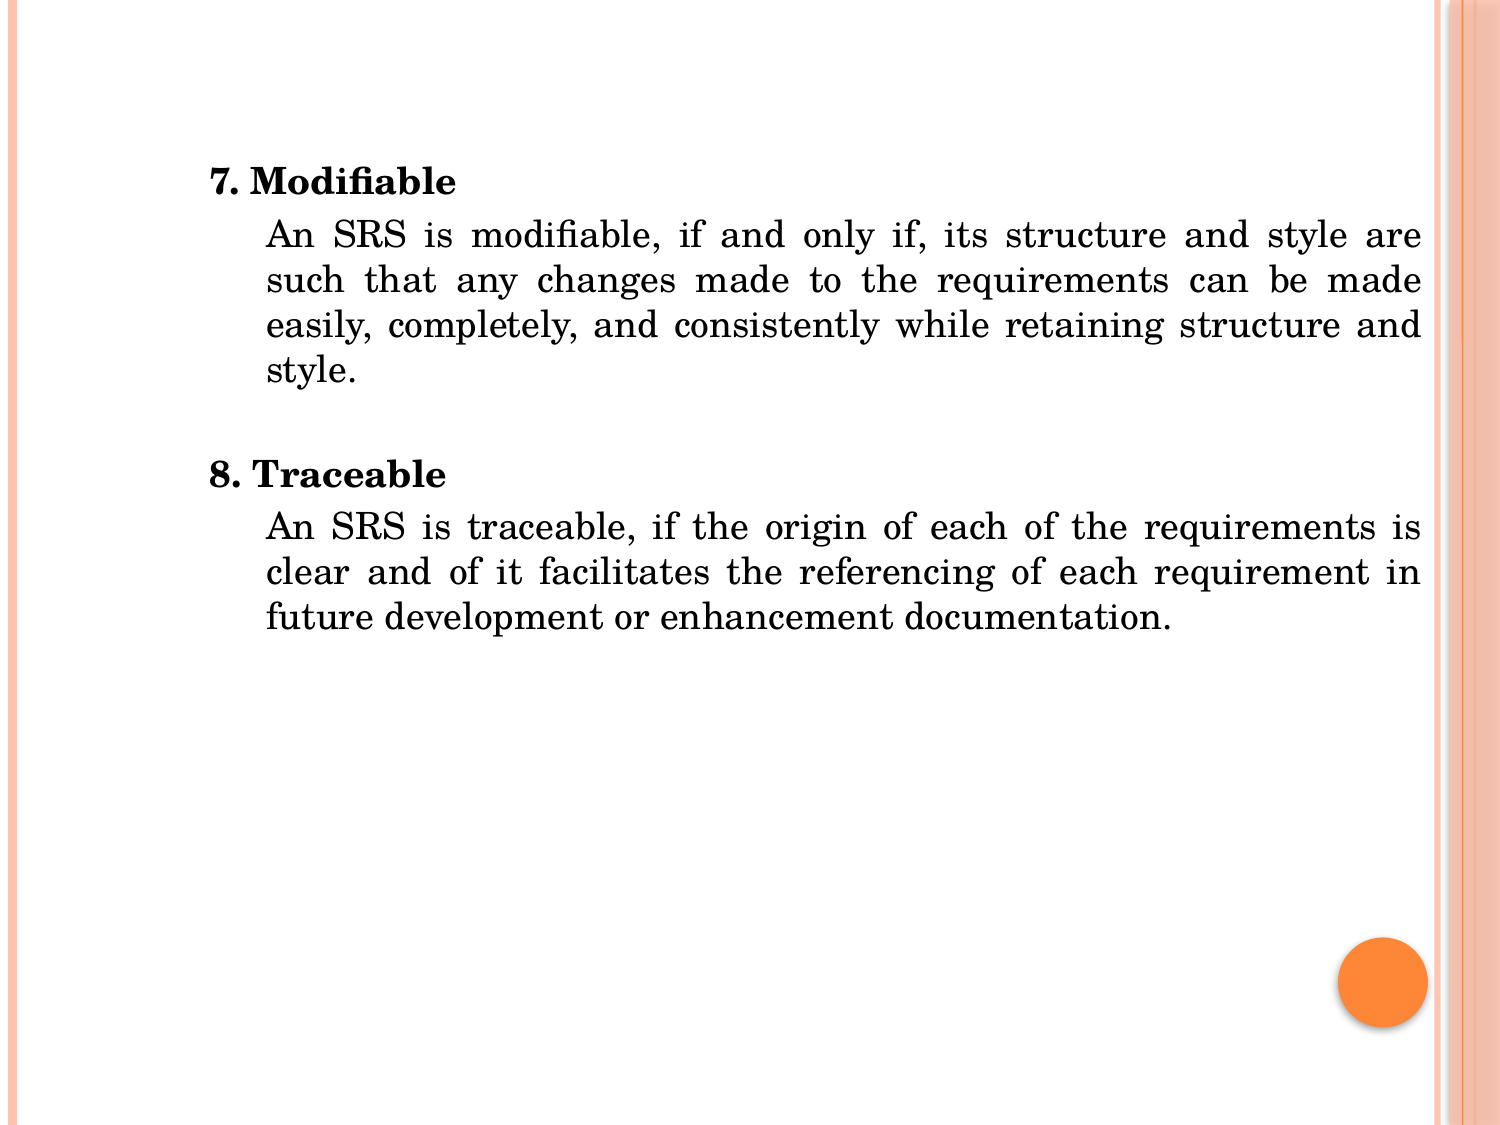

7. Modifiable
	An SRS is modifiable, if and only if, its structure and style are such that any changes made to the requirements can be made easily, completely, and consistently while retaining structure and style.

8. Traceable
	An SRS is traceable, if the origin of each of the requirements is clear and of it facilitates the referencing of each requirement in future development or enhancement documentation.